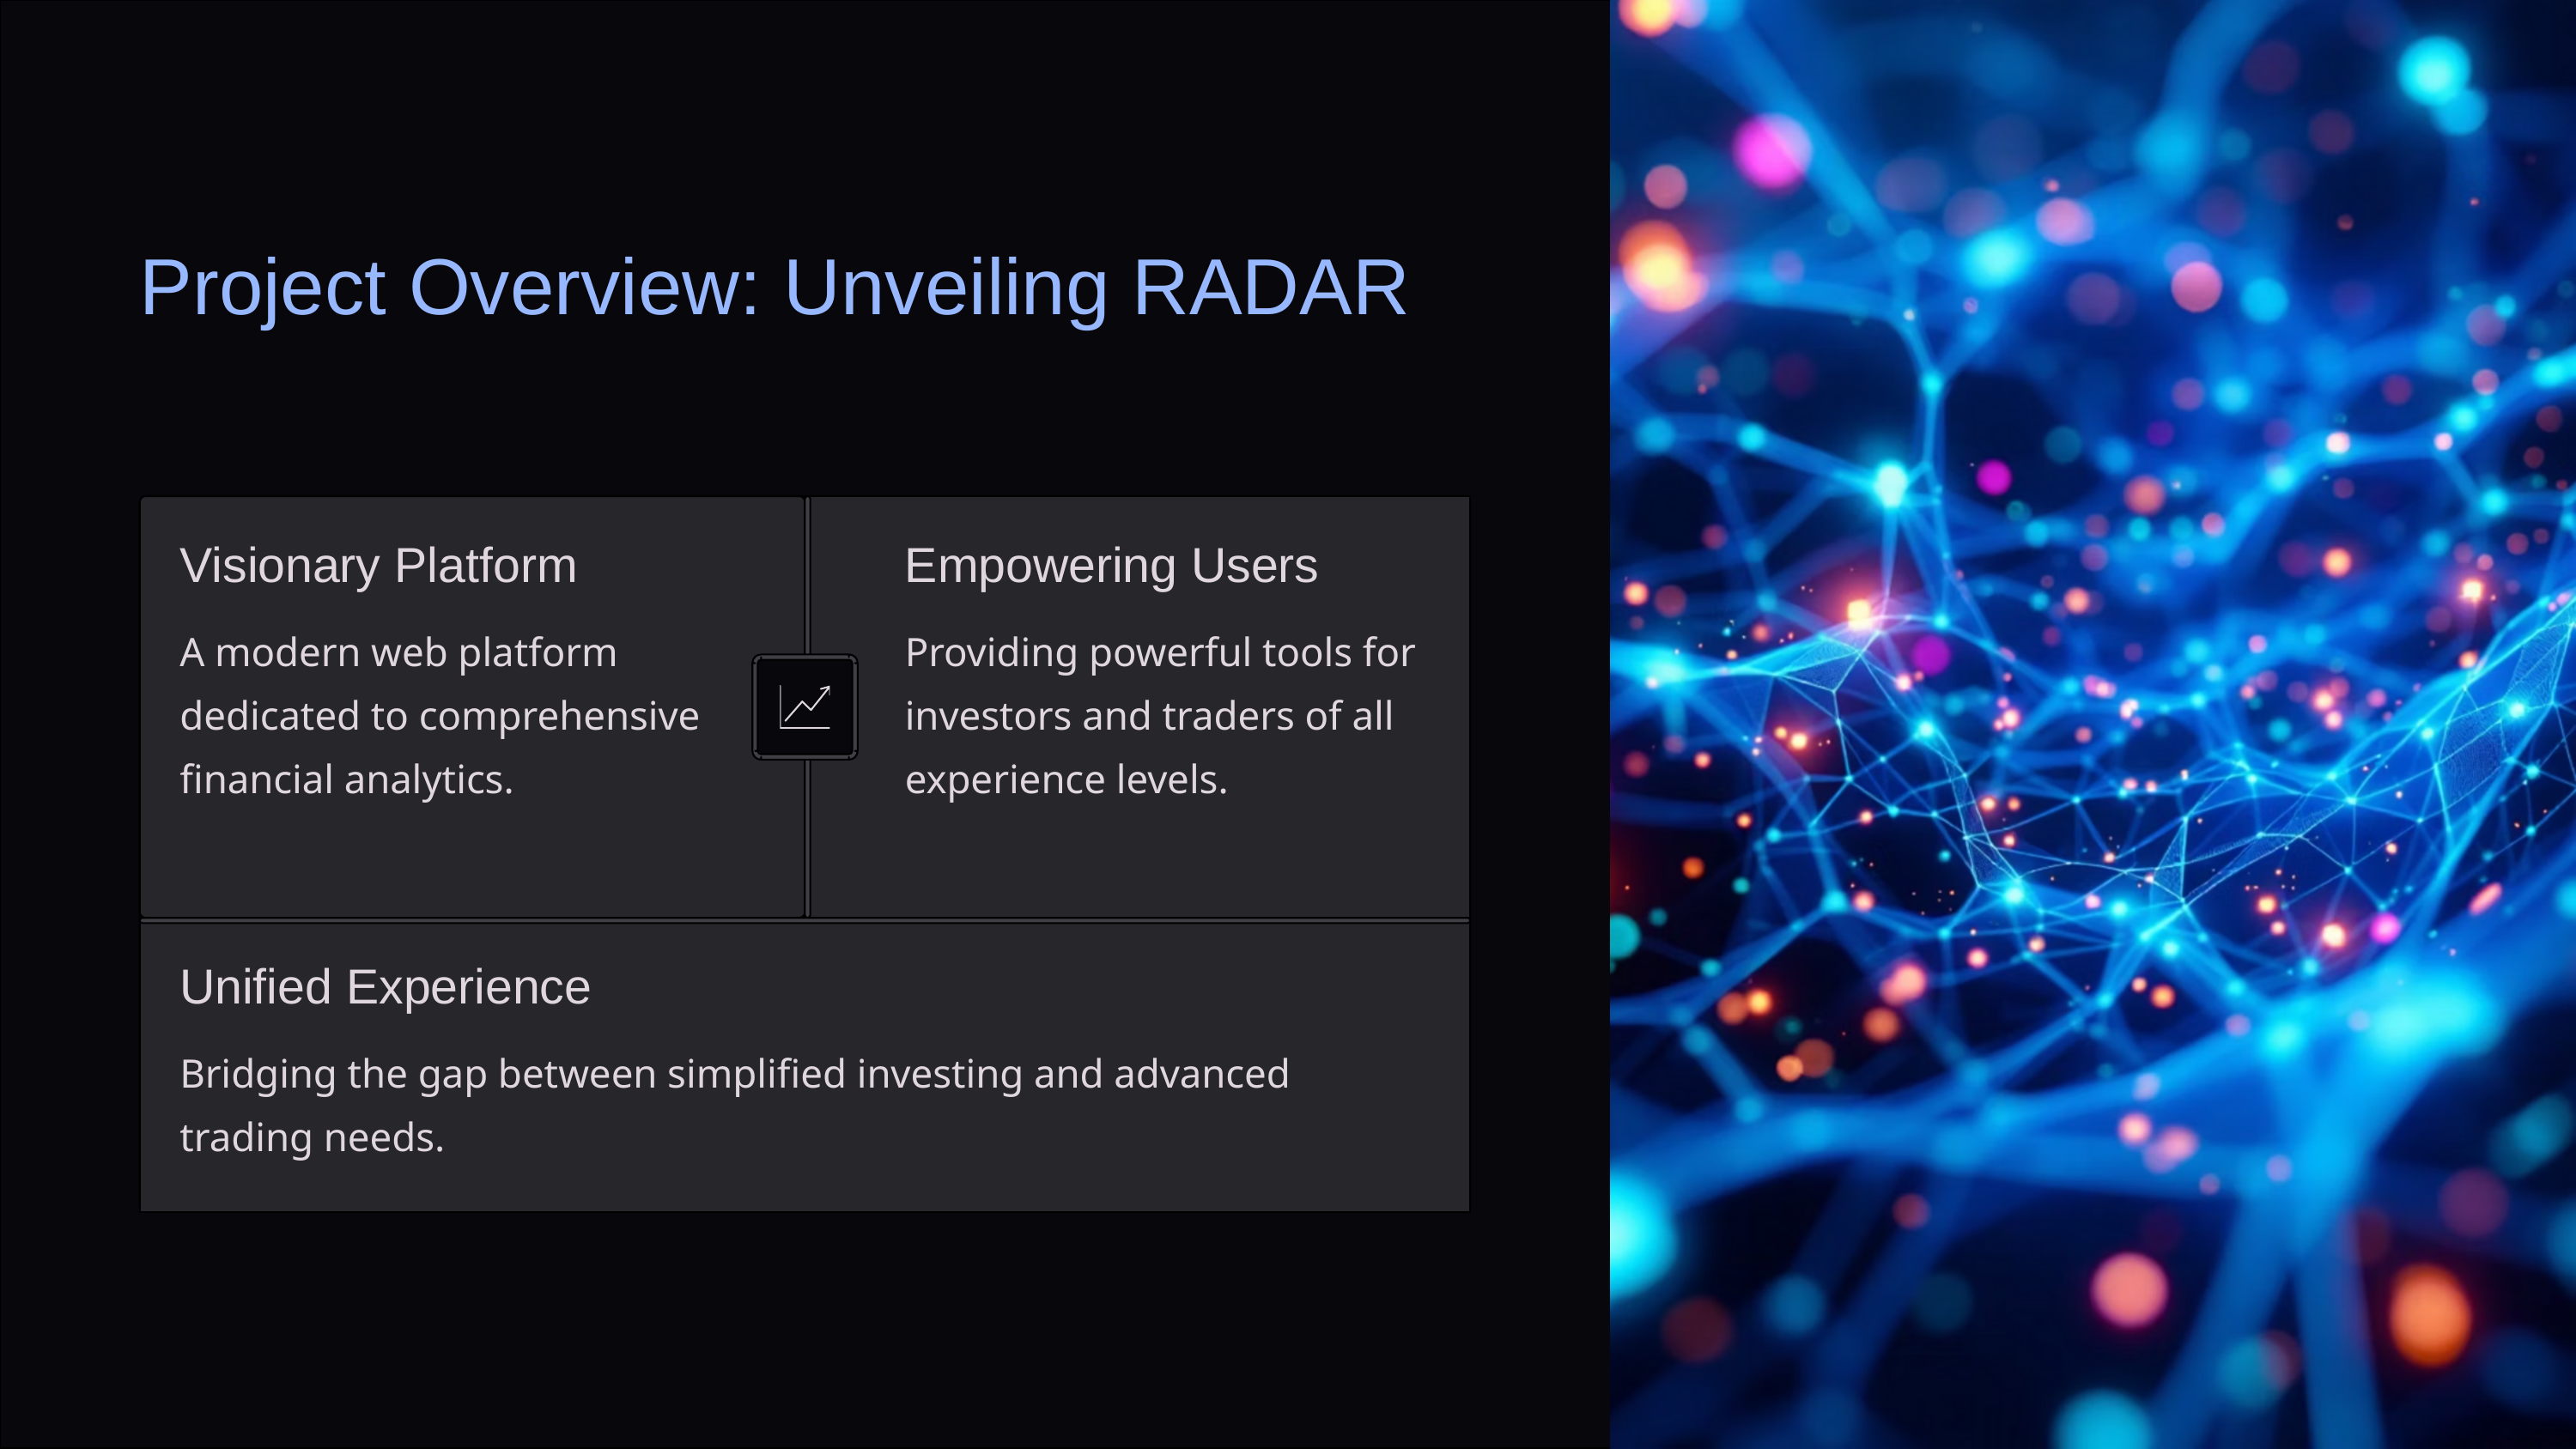

Project Overview: Unveiling RADAR

Visionary Platform
Empowering Users
A modern web platform dedicated to comprehensive financial analytics.
Providing powerful tools for investors and traders of all experience levels.

Unified Experience
Bridging the gap between simplified investing and advanced trading needs.